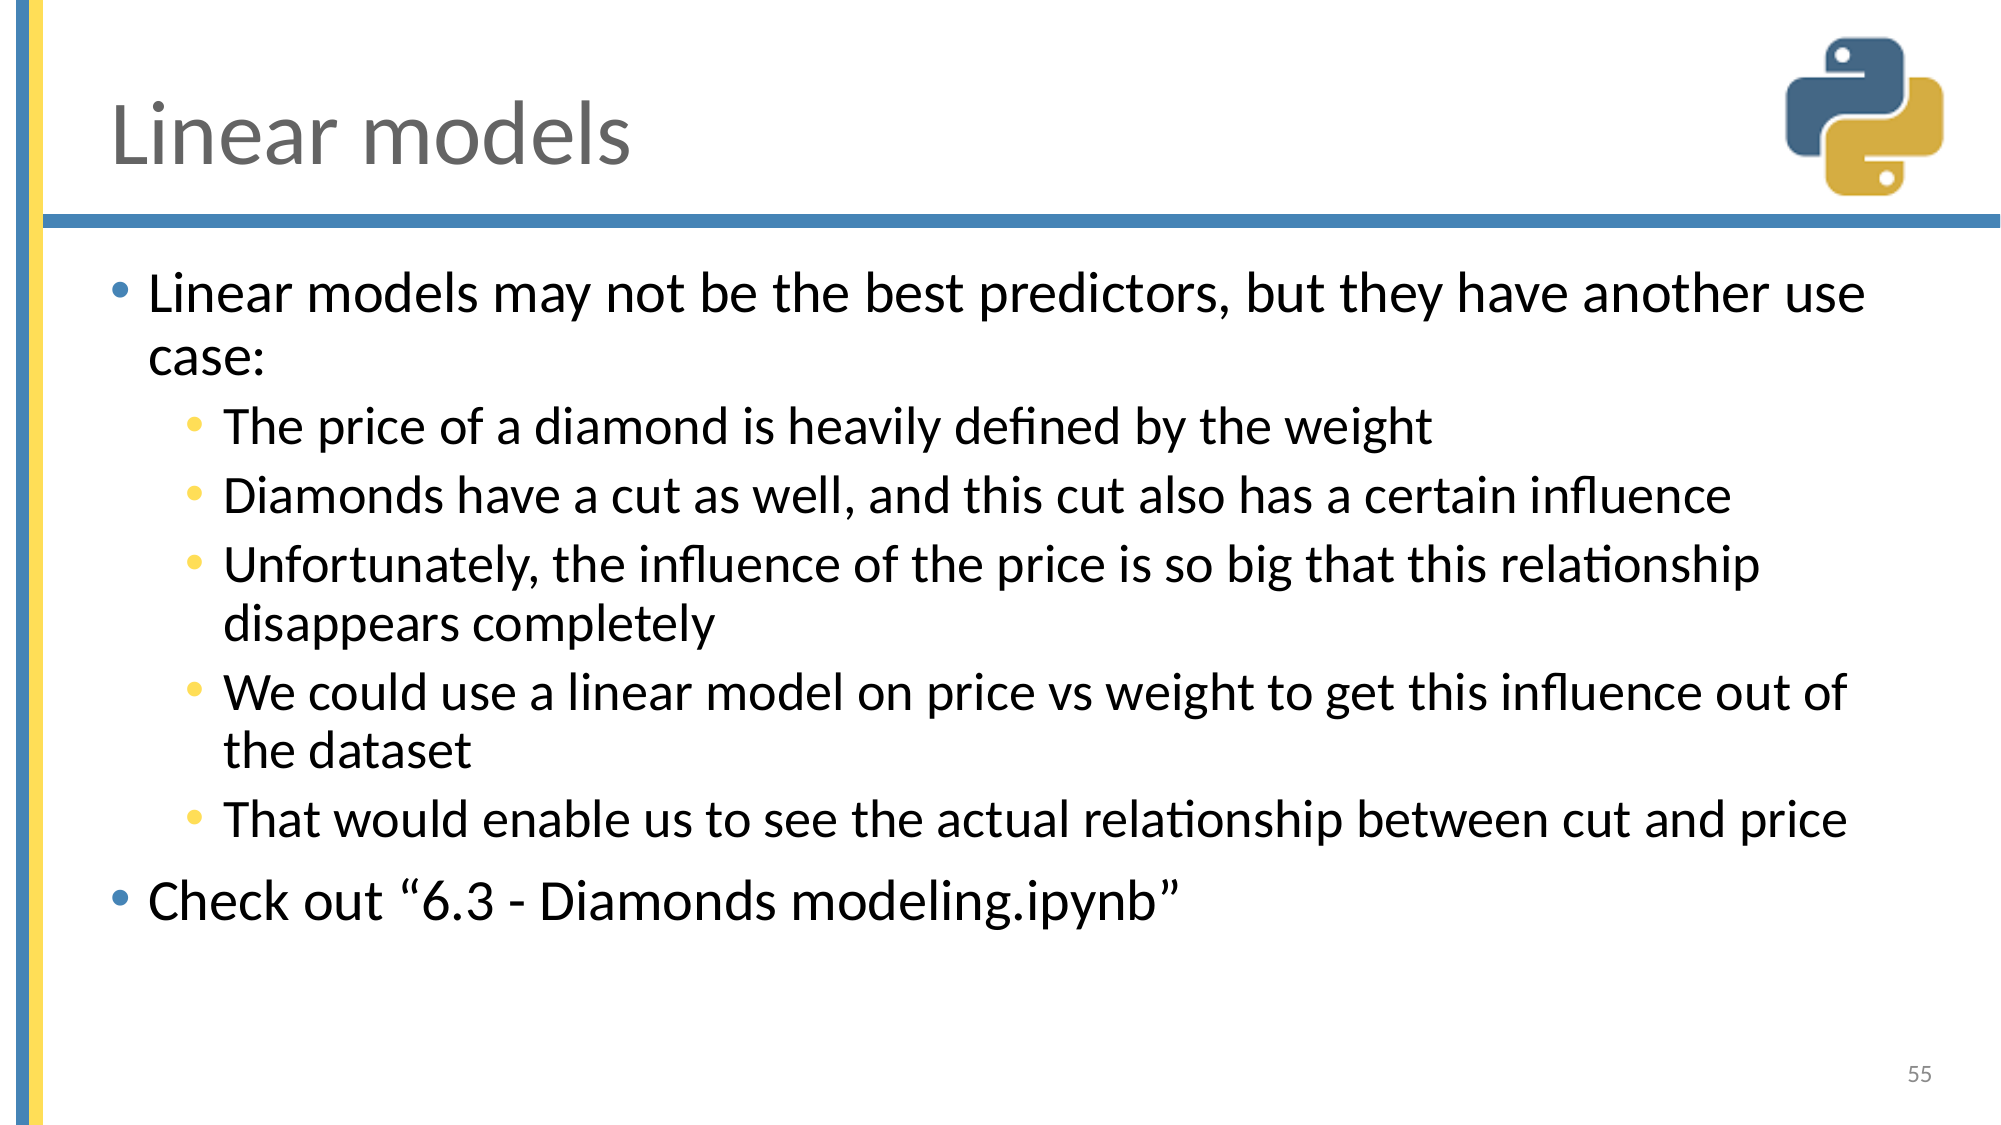

# Linear models
Linear models may not be the best predictors, but they have another use case:
The price of a diamond is heavily defined by the weight
Diamonds have a cut as well, and this cut also has a certain influence
Unfortunately, the influence of the price is so big that this relationship disappears completely
We could use a linear model on price vs weight to get this influence out of the dataset
That would enable us to see the actual relationship between cut and price
Check out “6.3 - Diamonds modeling.ipynb”
55